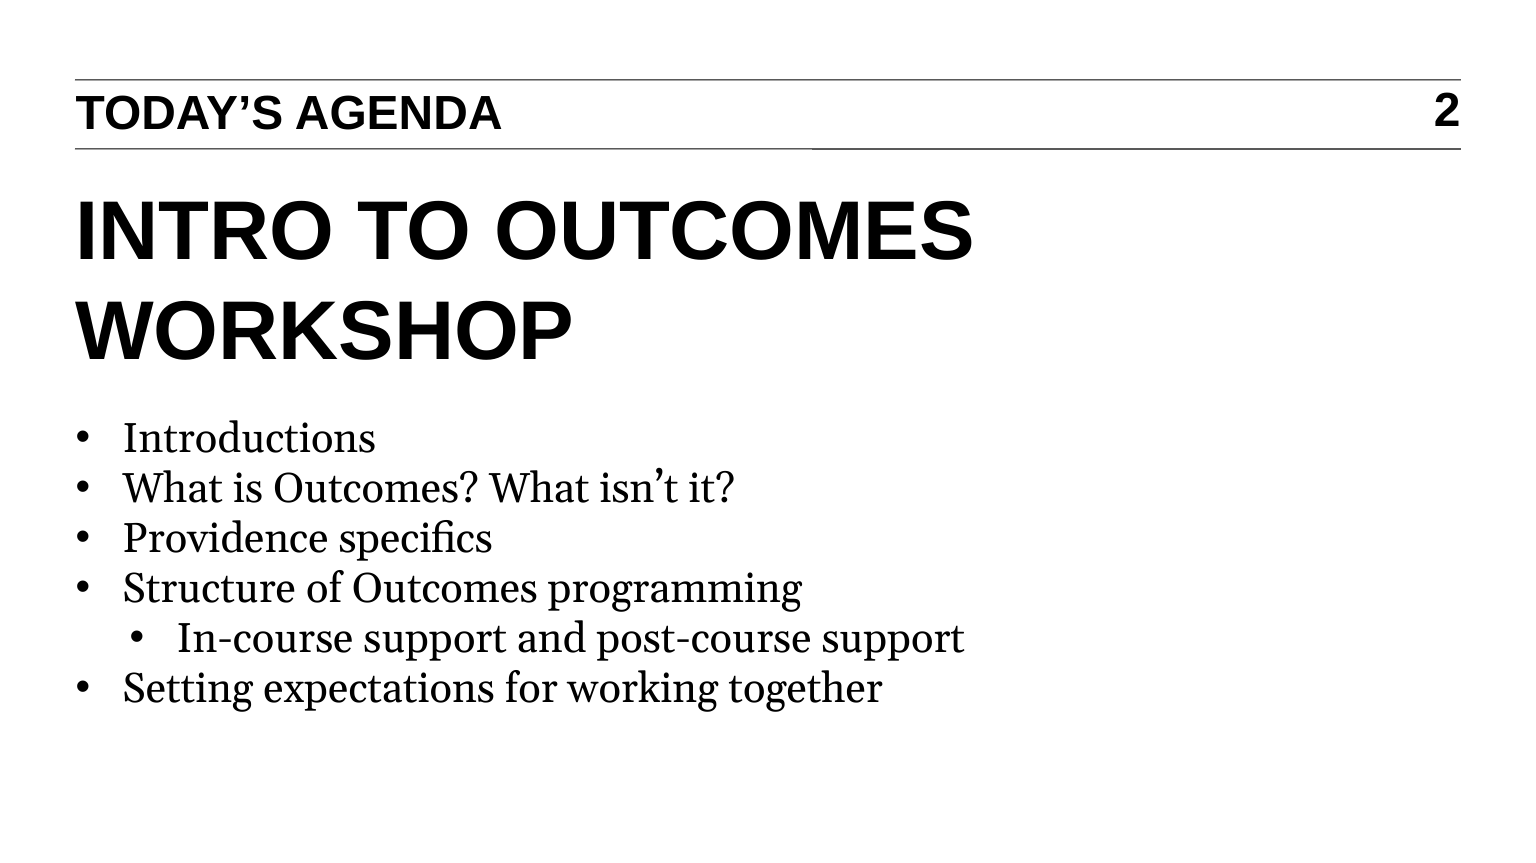

TodaY’s Agenda
2
INTRO TO OUTCOMES WORKSHOP

Introductions
What is Outcomes? What isn’t it?
Providence specifics
Structure of Outcomes programming
In-course support and post-course support
Setting expectations for working together